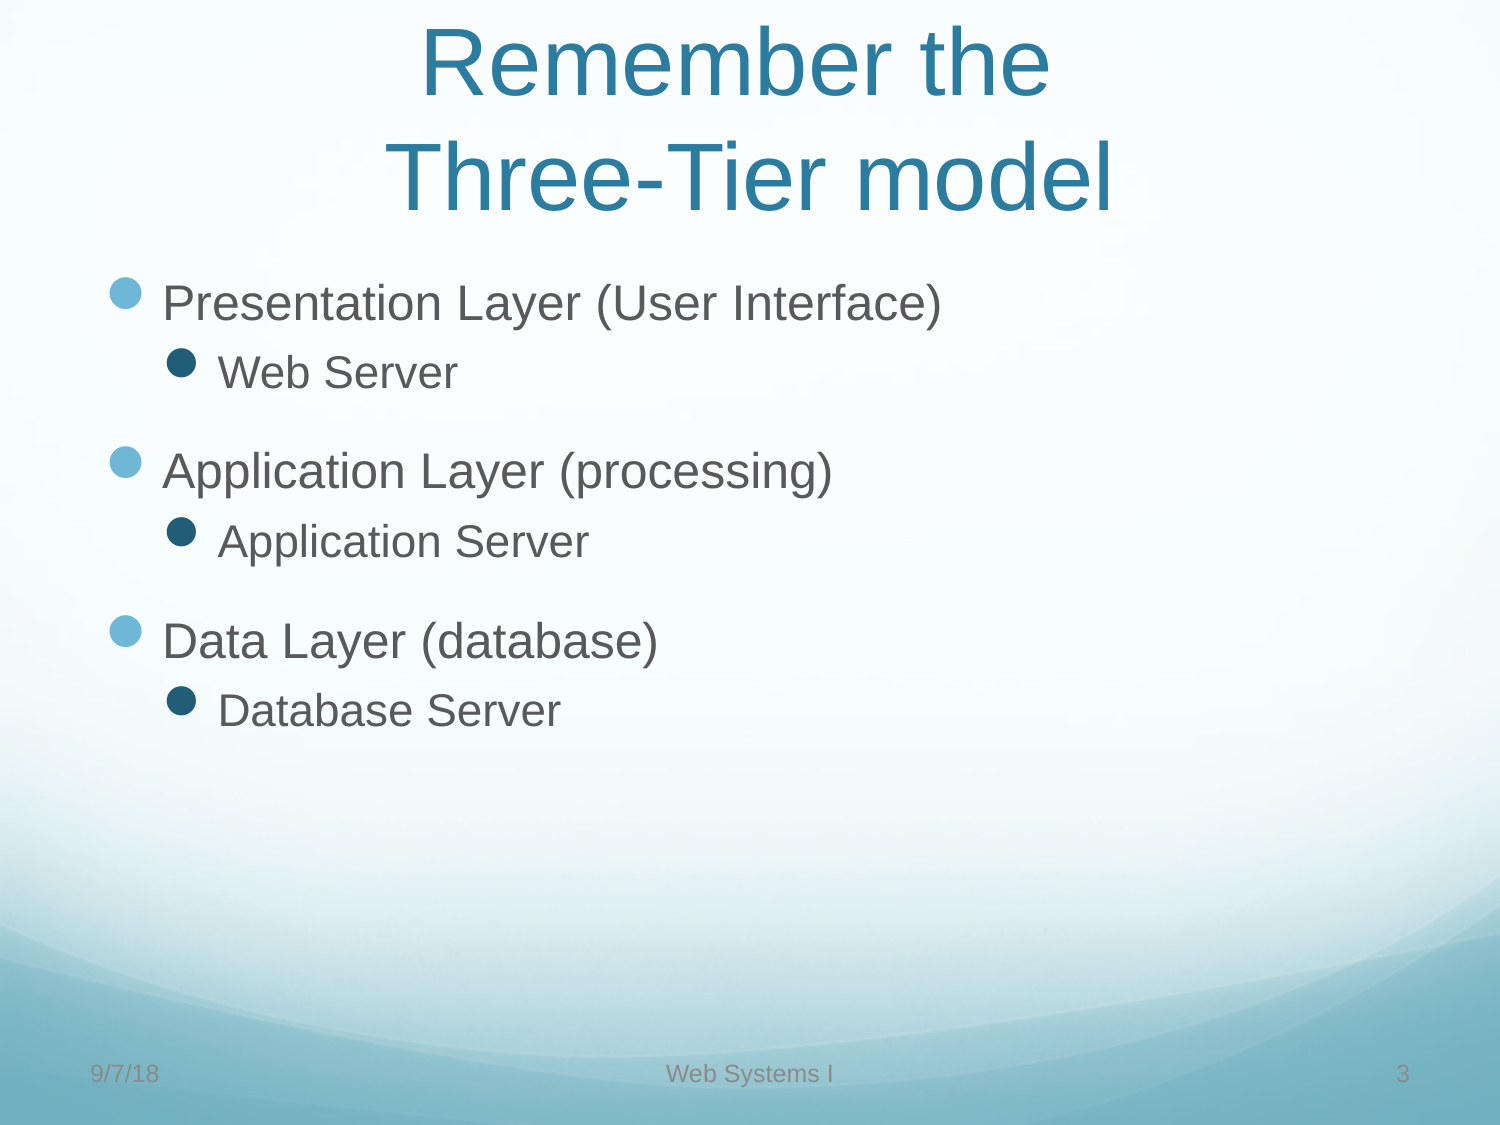

# Remember the Three-Tier model
Presentation Layer (User Interface)
Web Server
Application Layer (processing)
Application Server
Data Layer (database)
Database Server

9/7/18
Web Systems I
3